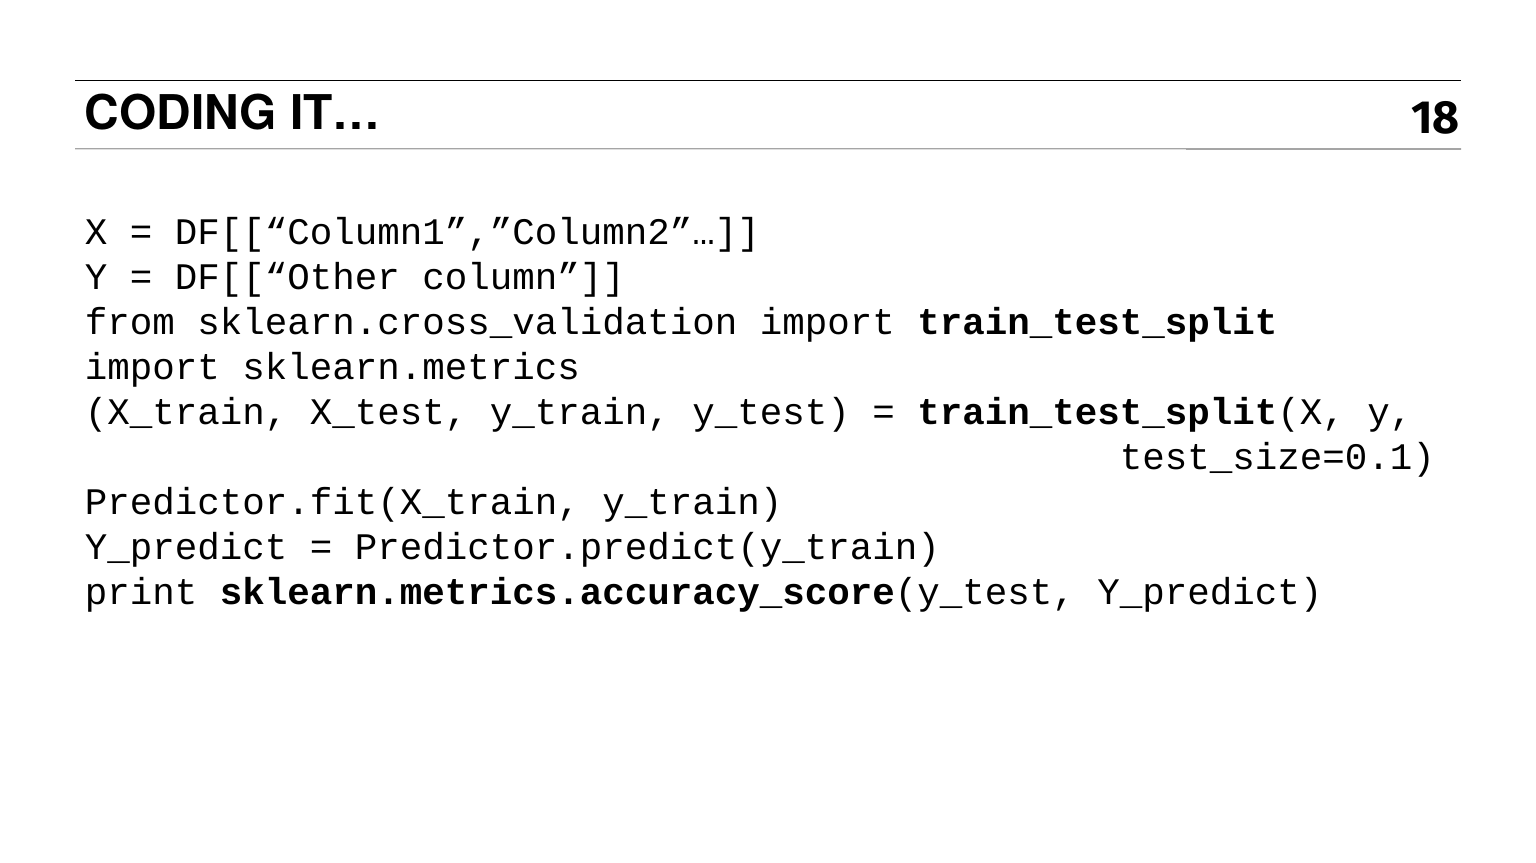

# CODING IT…
18

X = DF[[“Column1”,”Column2”…]]
Y = DF[[“Other column”]]
from sklearn.cross_validation import train_test_split
import sklearn.metrics
(X_train, X_test, y_train, y_test) = train_test_split(X, y,
                                              test_size=0.1)
Predictor.fit(X_train, y_train)
Y_predict = Predictor.predict(y_train)
print sklearn.metrics.accuracy_score(y_test, Y_predict)